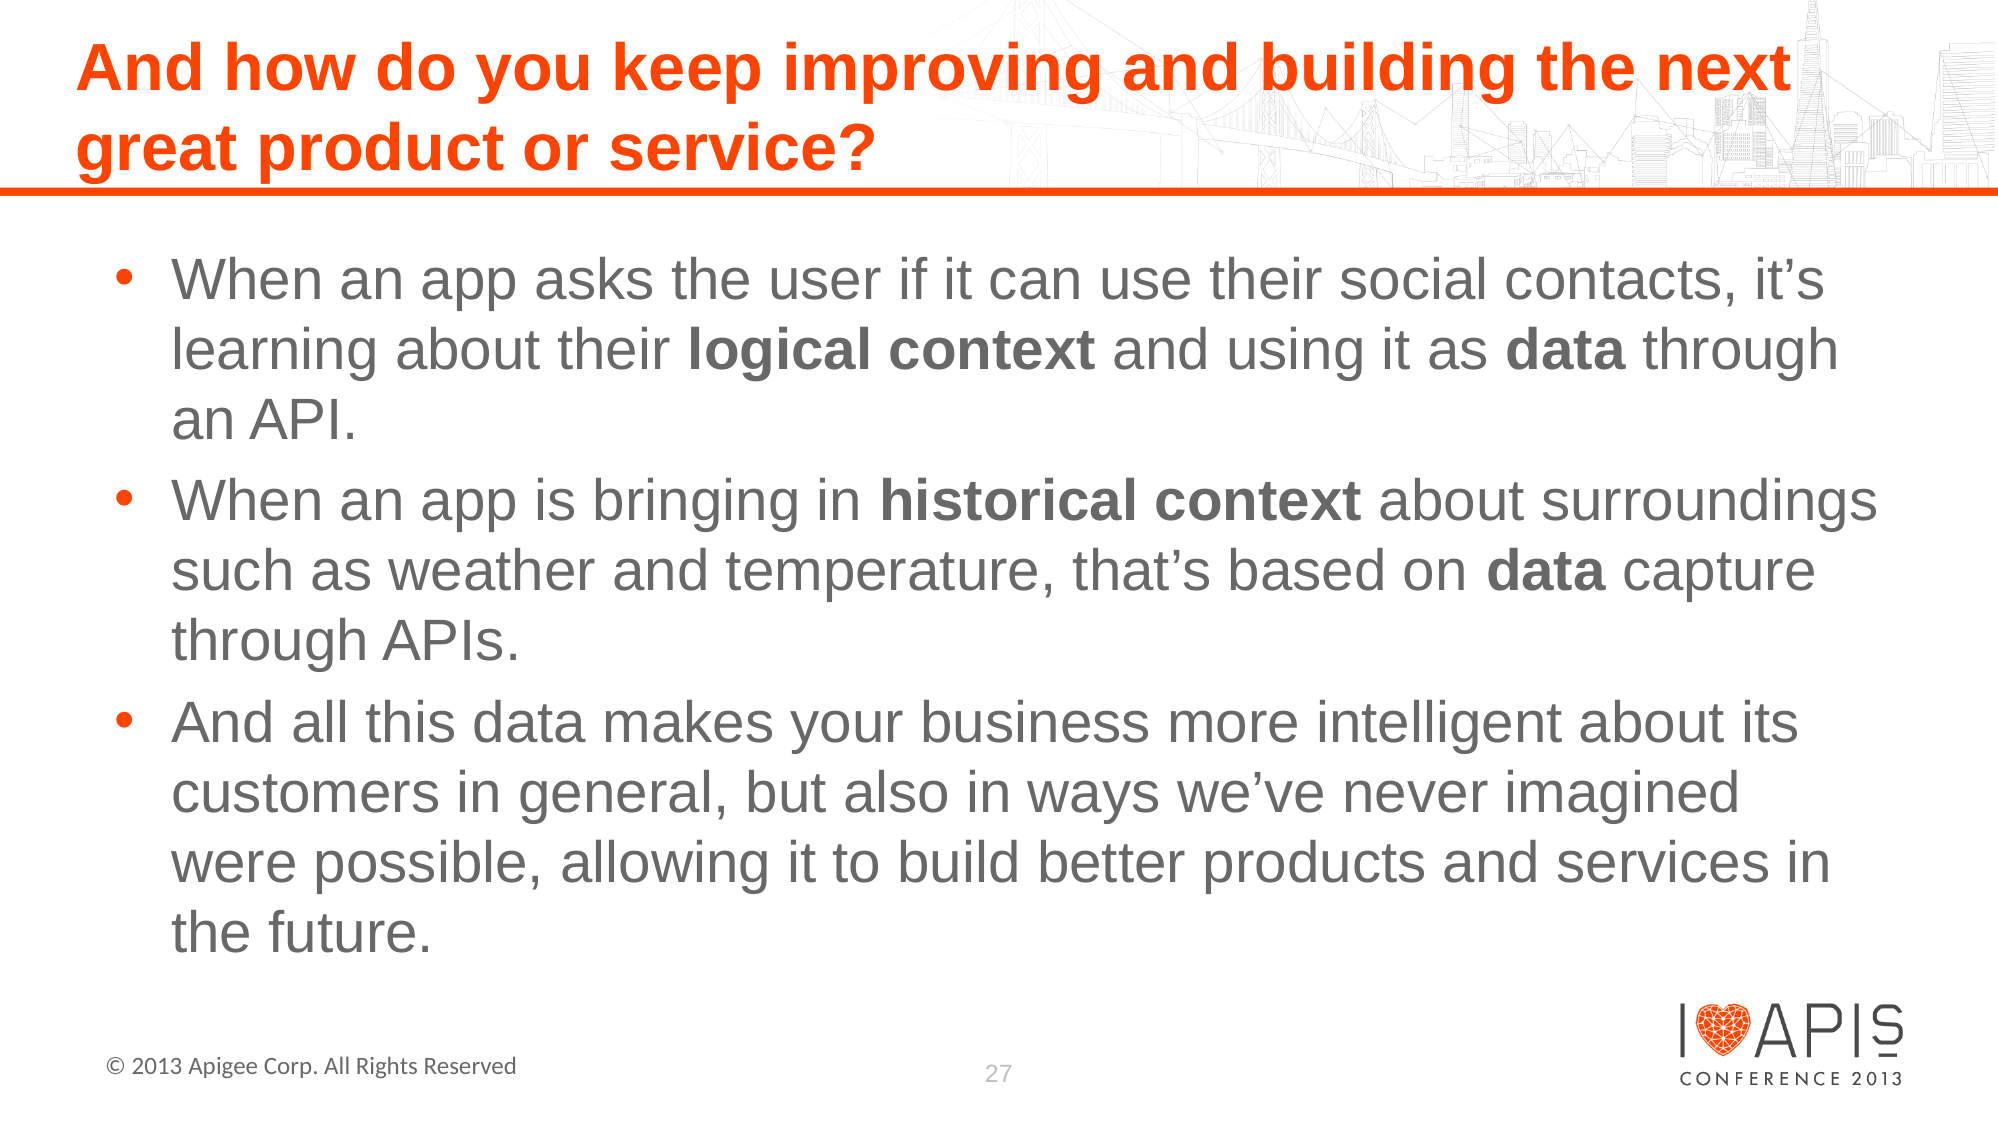

# And how do you keep improving and building the next great product or service?
When an app asks the user if it can use their social contacts, it’s learning about their logical context and using it as data through an API.
When an app is bringing in historical context about surroundings such as weather and temperature, that’s based on data capture through APIs.
And all this data makes your business more intelligent about its customers in general, but also in ways we’ve never imagined were possible, allowing it to build better products and services in the future.
27